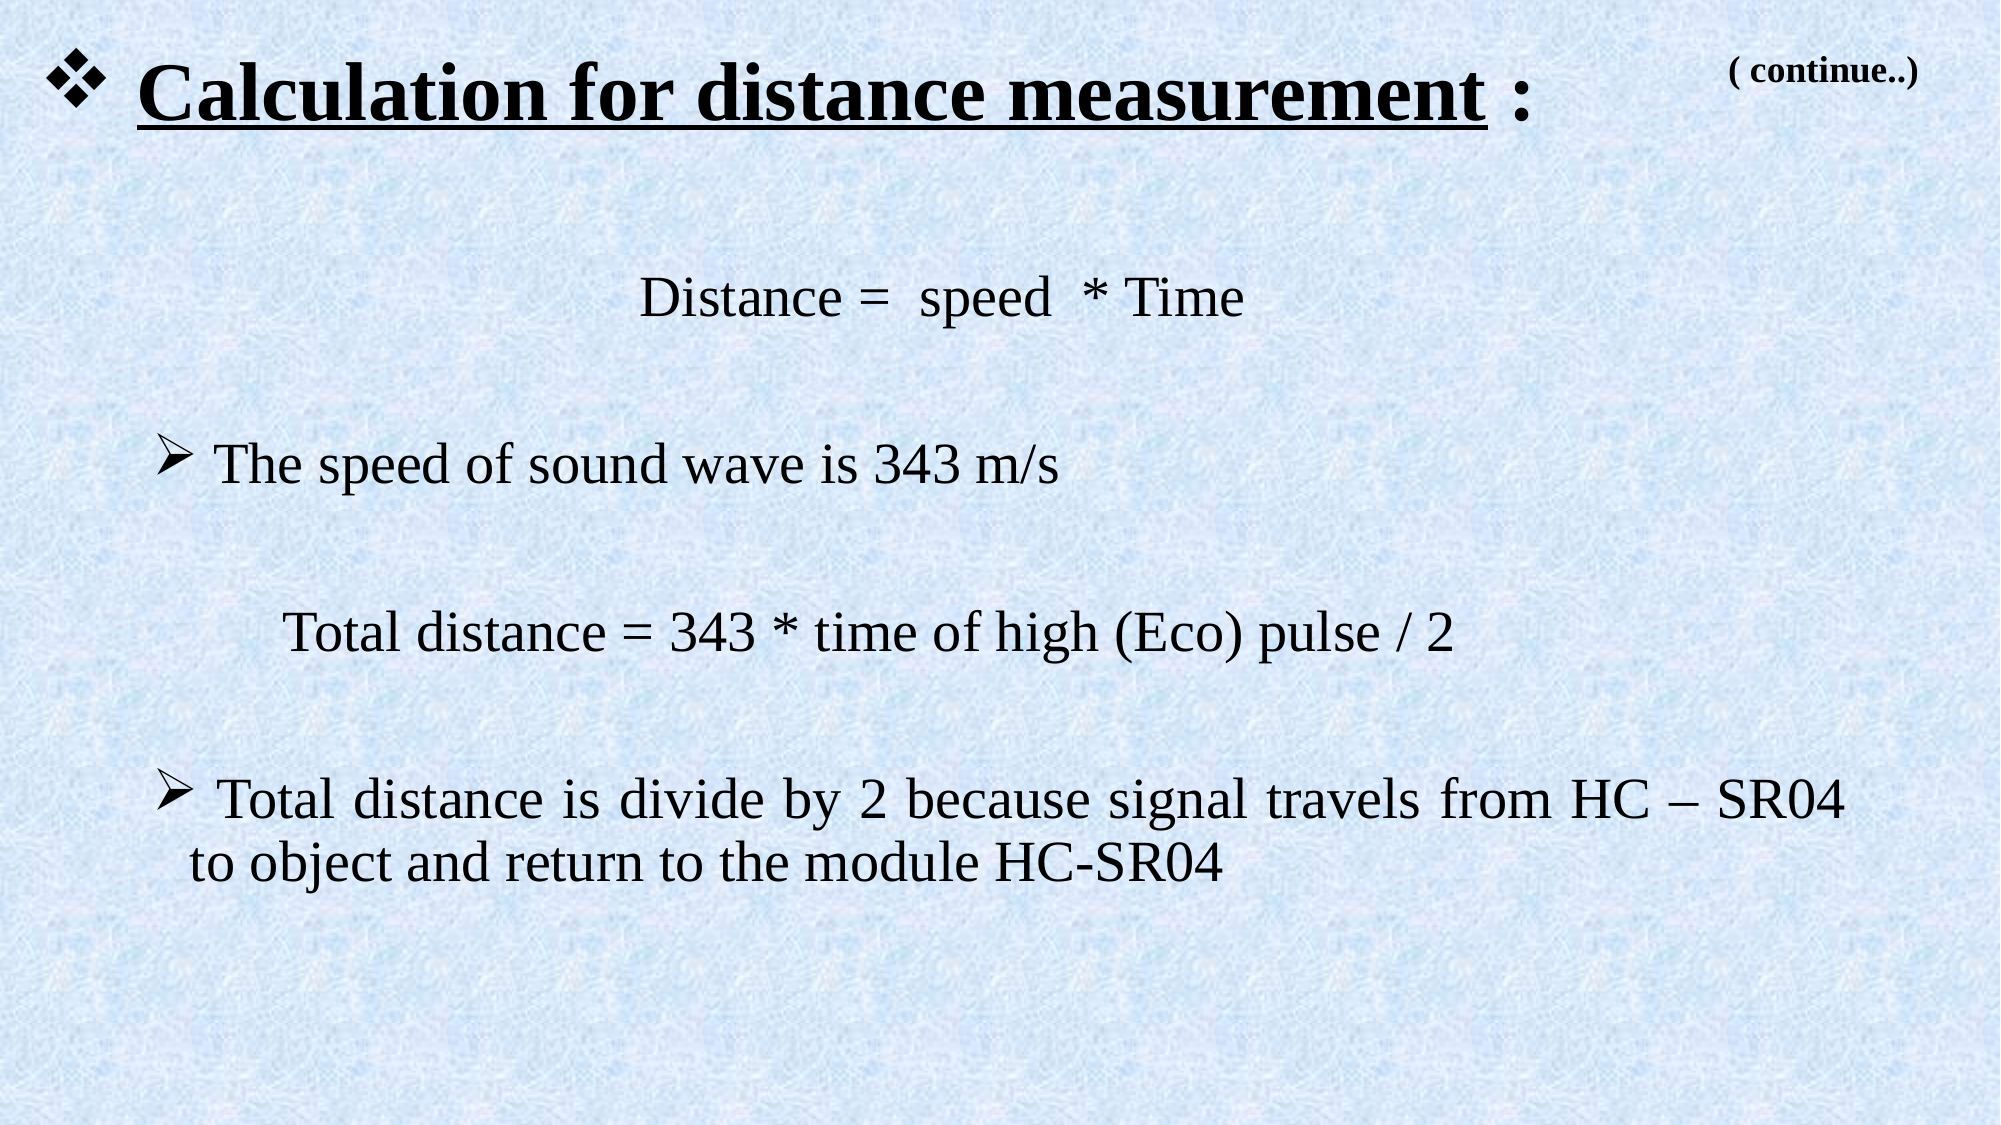

# Calculation for distance measurement :
( continue..)

				Distance =  speed  * Time

 The speed of sound wave is 343 m/s

         Total distance = 343 * time of high (Eco) pulse / 2

 Total distance is divide by 2 because signal travels from HC – SR04 to object and return to the module HC-SR04